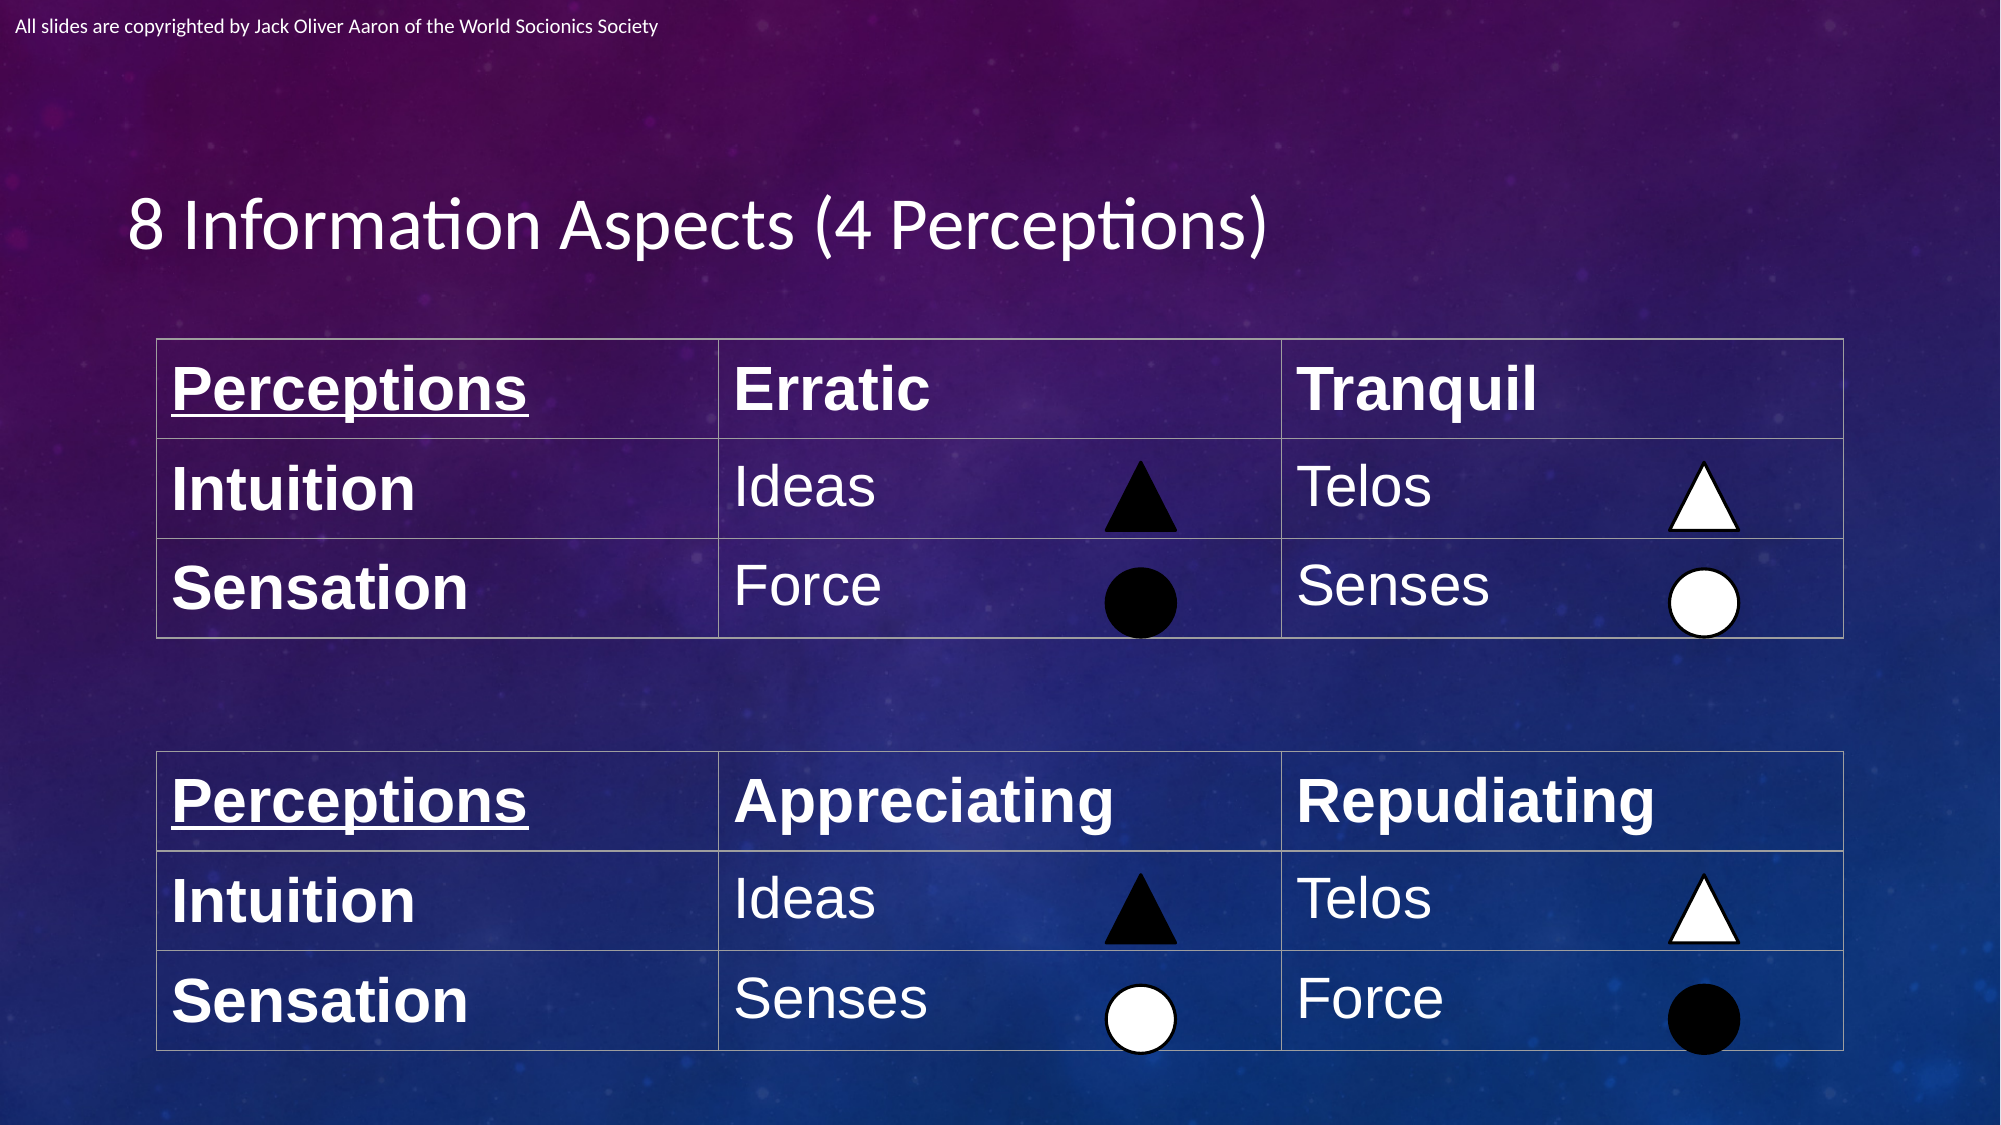

All slides are copyrighted by Jack Oliver Aaron of the World Socionics Society
# 8 Information Aspects (4 Perceptions)
| Perceptions | Erratic | Tranquil |
| --- | --- | --- |
| Intuition | Ideas | Telos |
| Sensation | Force | Senses |

| Perceptions | Appreciating | Repudiating |
| --- | --- | --- |
| Intuition | Ideas | Telos |
| Sensation | Senses | Force |